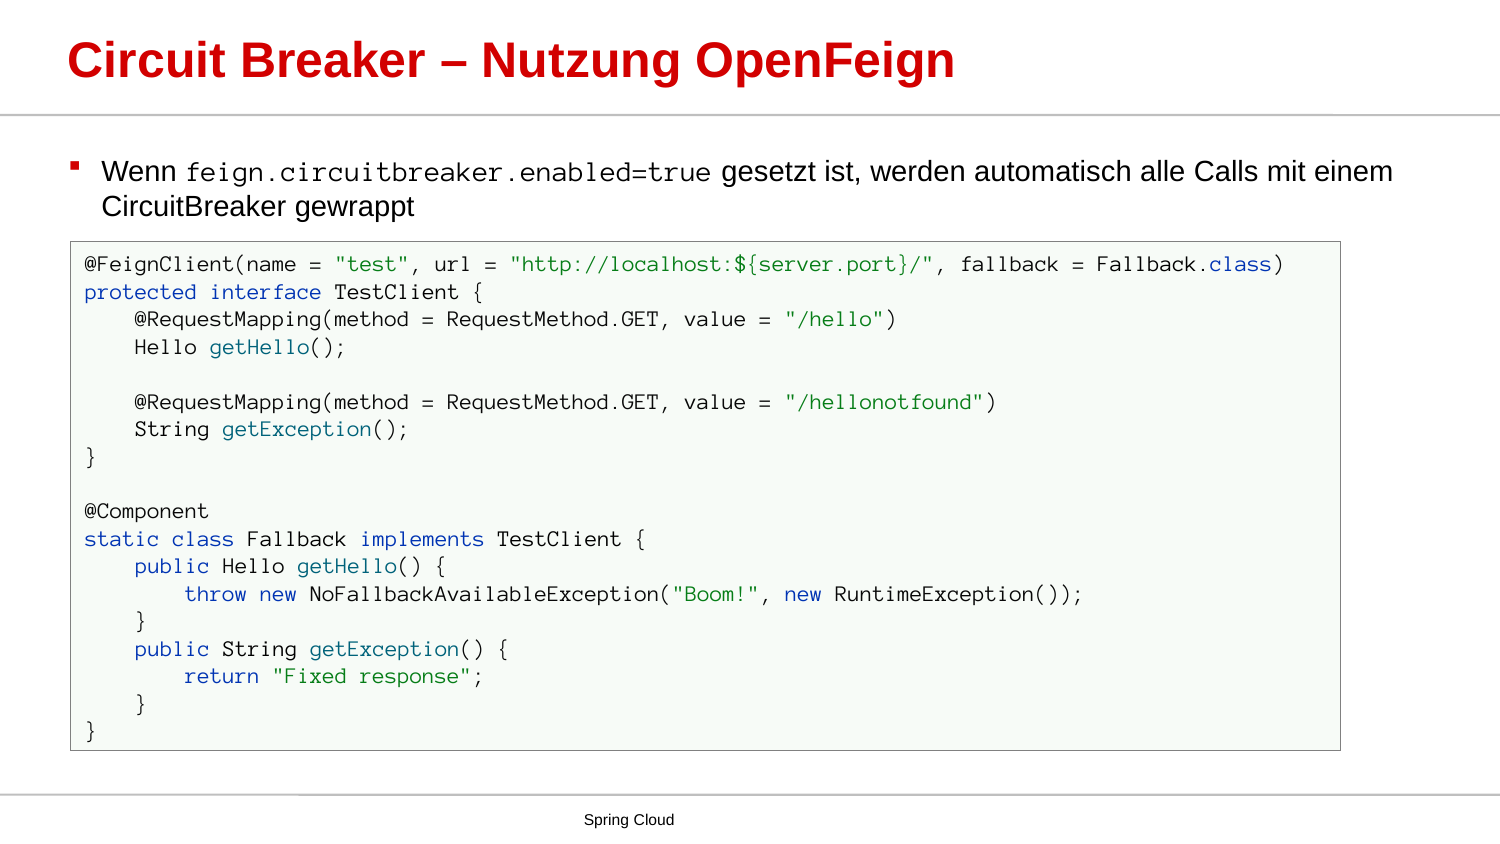

# Circuit Breaker – Nutzung OpenFeign
Wenn feign.circuitbreaker.enabled=true gesetzt ist, werden automatisch alle Calls mit einem CircuitBreaker gewrappt

@FeignClient(name = "test", url = "http://localhost:${server.port}/", fallback = Fallback.class)
protected interface TestClient {
    @RequestMapping(method = RequestMethod.GET, value = "/hello")
    Hello getHello();
    @RequestMapping(method = RequestMethod.GET, value = "/hellonotfound")
    String getException();
}
@Component
static class Fallback implements TestClient {
    public Hello getHello() {
        throw new NoFallbackAvailableException("Boom!", new RuntimeException());
    }
    public String getException() {
        return "Fixed response";
    }
}
Spring Cloud